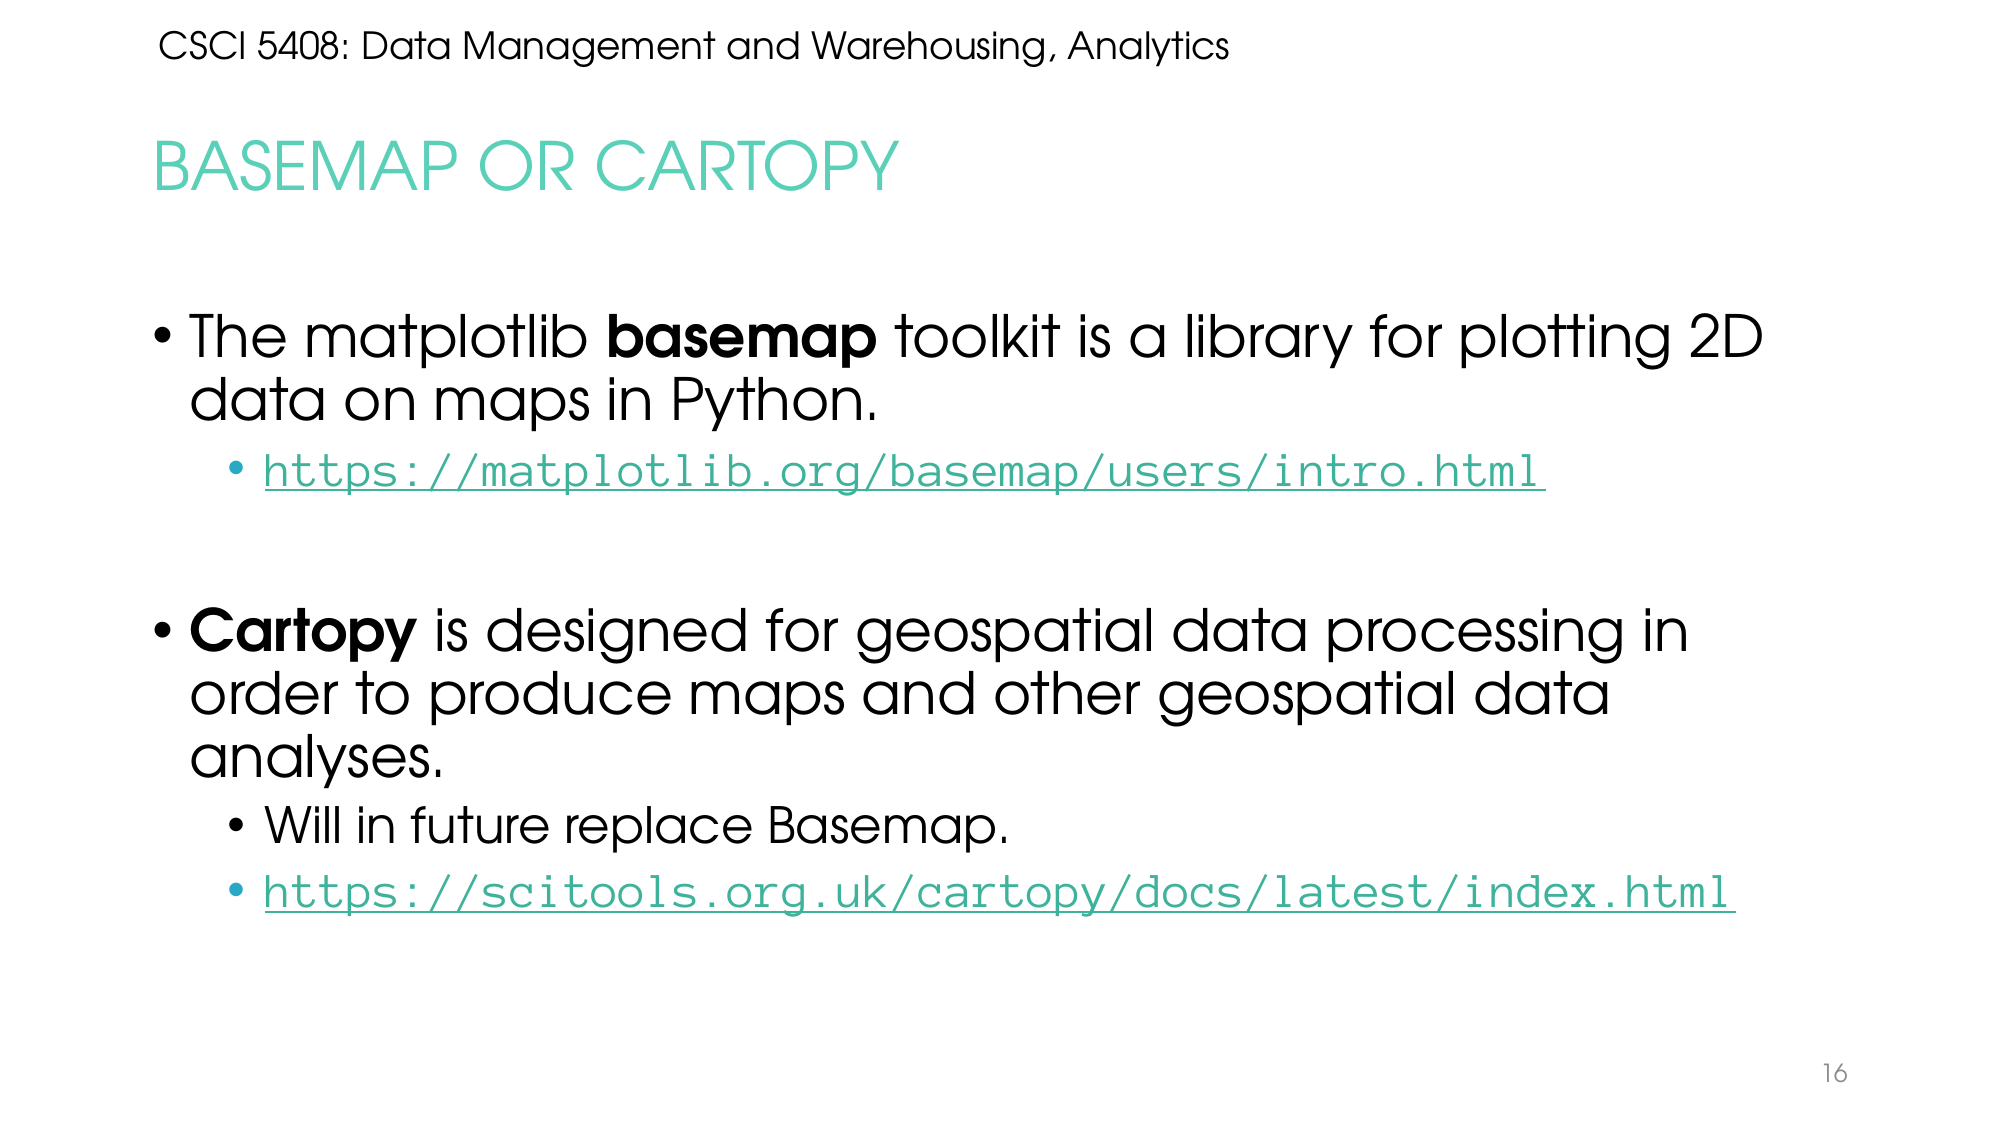

# Basemap or cartopy
The matplotlib basemap toolkit is a library for plotting 2D data on maps in Python.
https://matplotlib.org/basemap/users/intro.html

Cartopy is designed for geospatial data processing in order to produce maps and other geospatial data analyses.
Will in future replace Basemap.
https://scitools.org.uk/cartopy/docs/latest/index.html
16